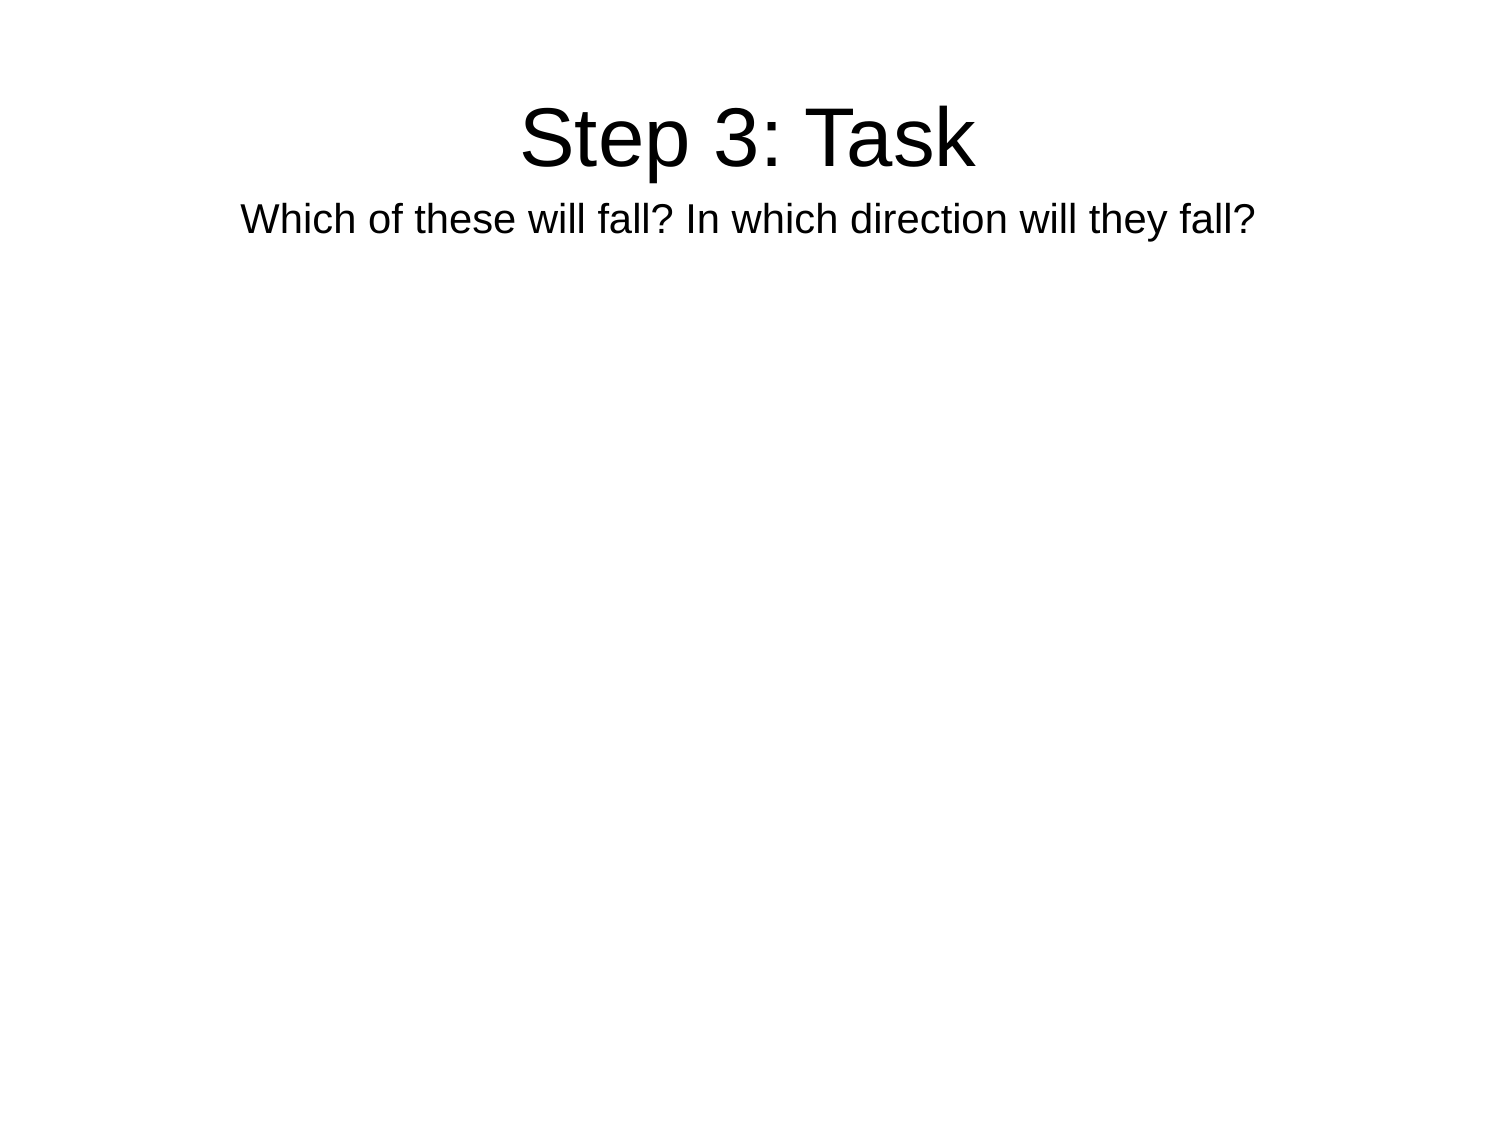

Step 3: Task
Which of these will fall? In which direction will they fall?